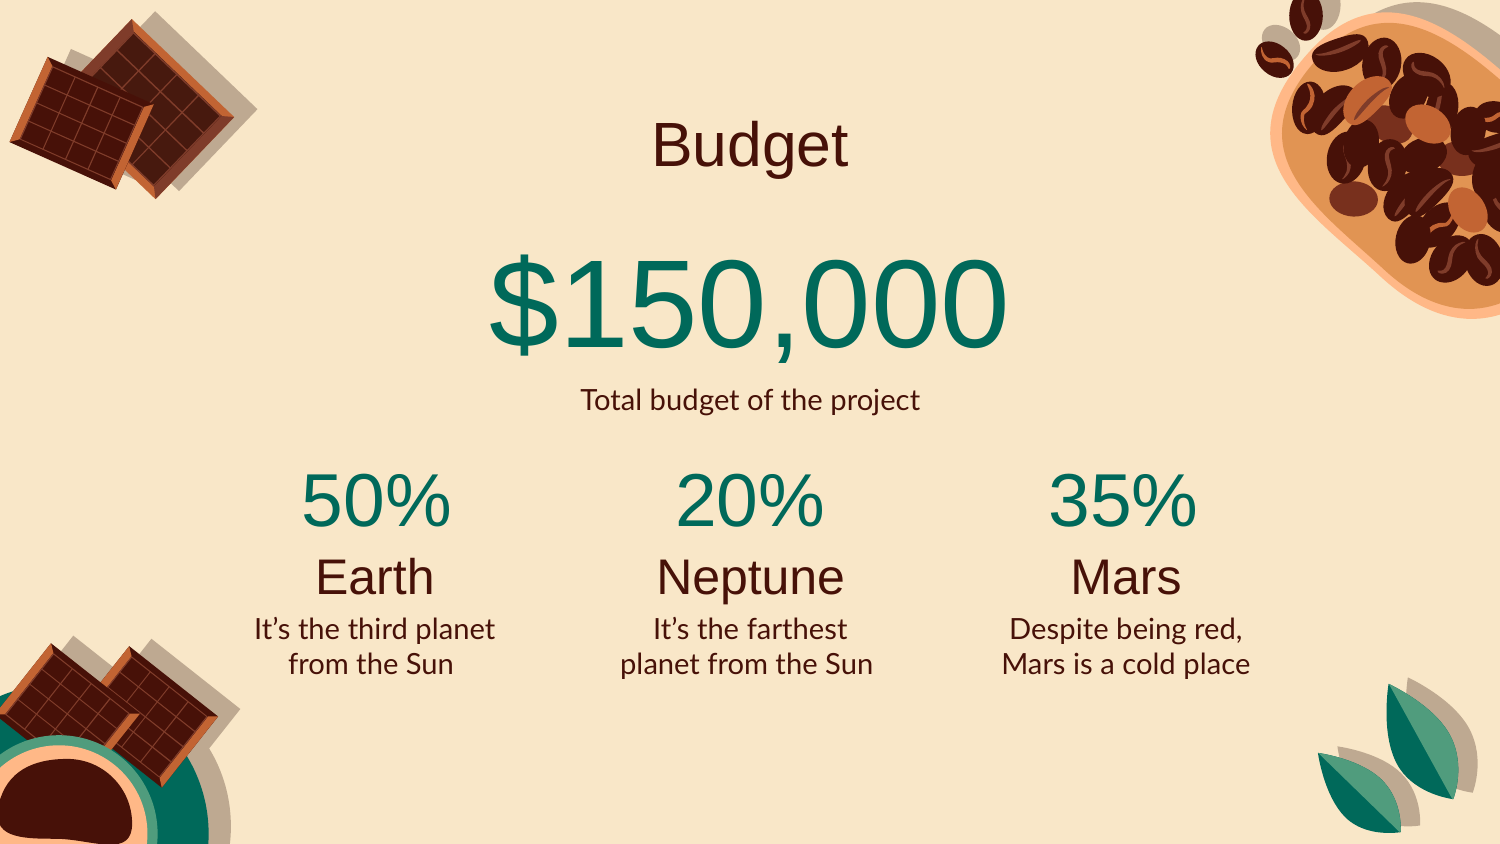

# Budget
$150,000
Total budget of the project
50%
20%
35%
Earth
Neptune
Mars
It’s the third planet from the Sun
It’s the farthest planet from the Sun
Despite being red, Mars is a cold place